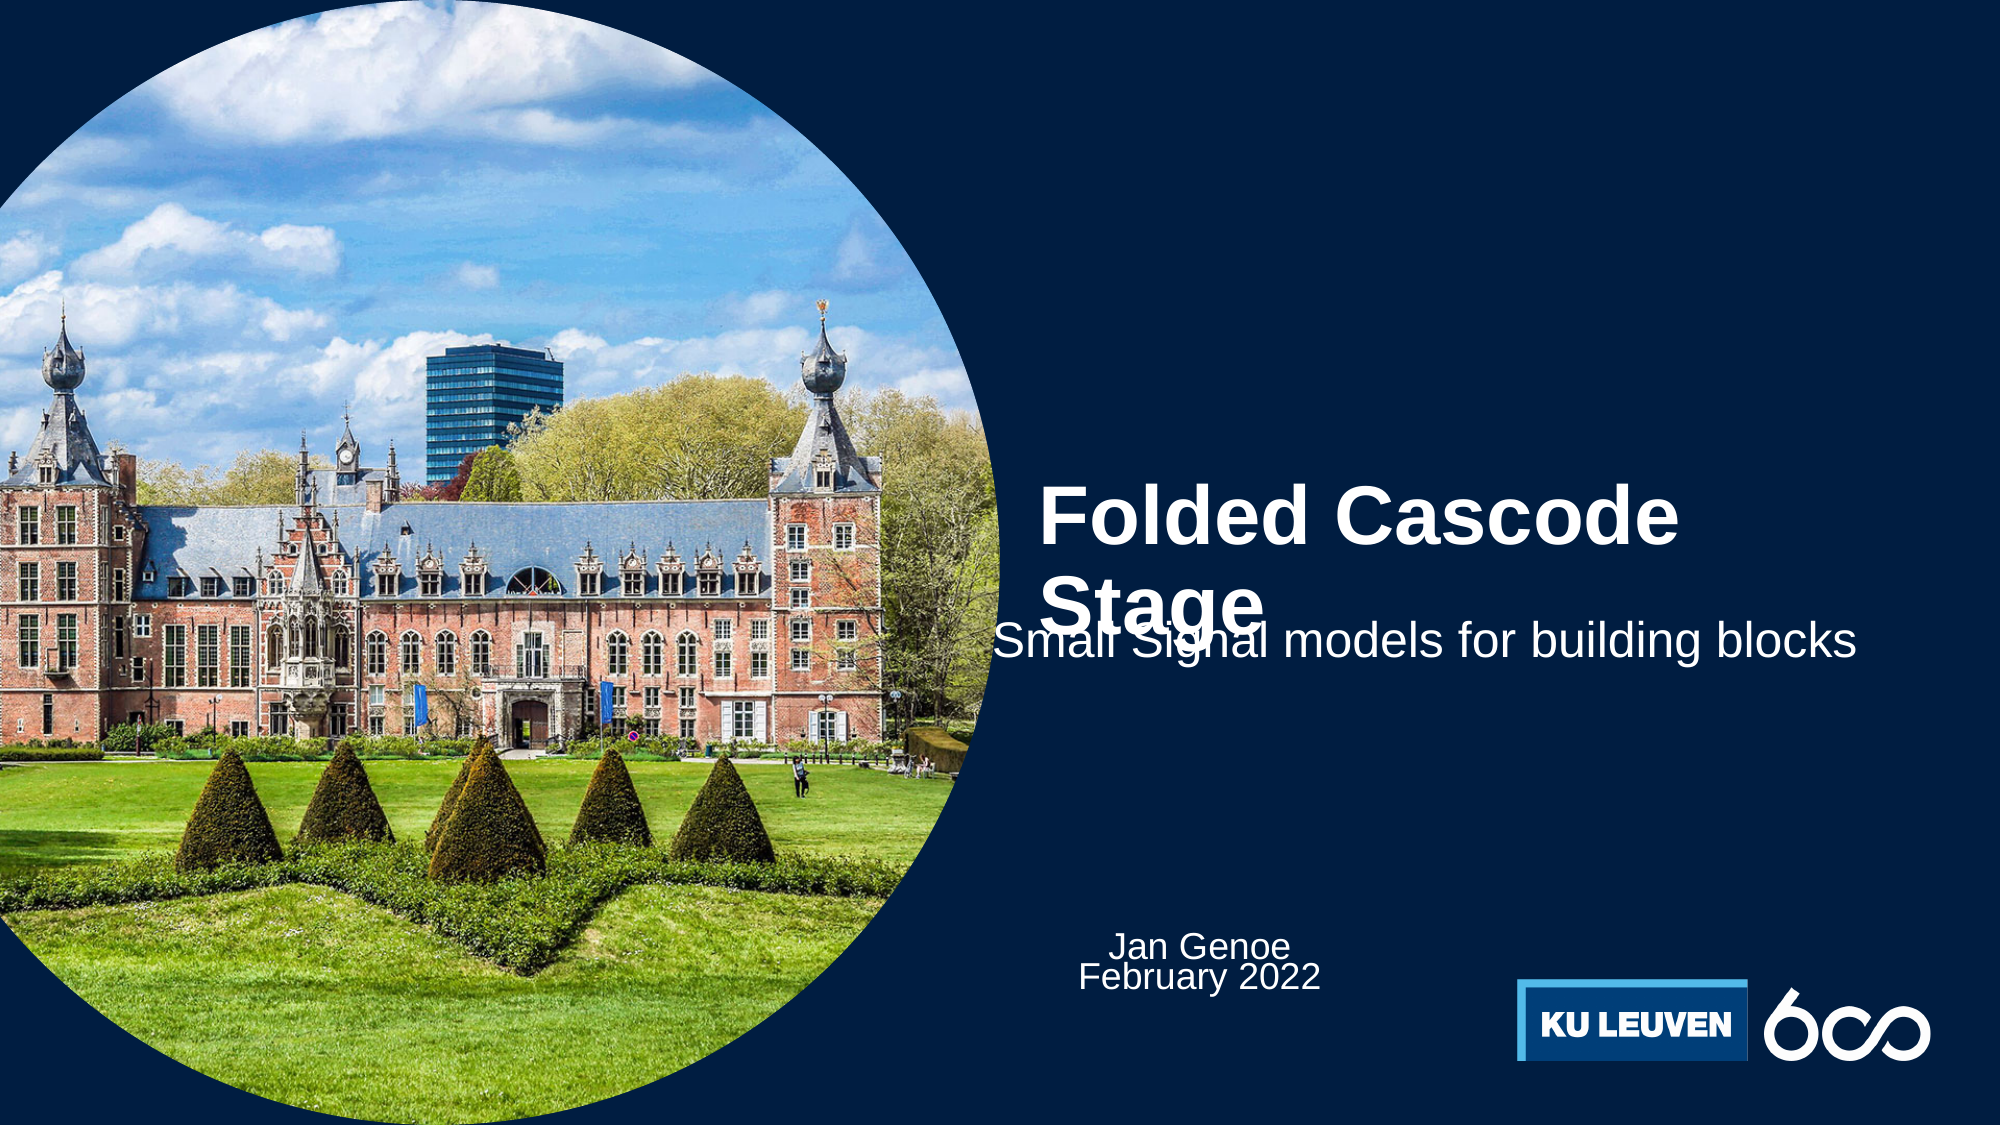

# Folded Cascode Stage
Small Signal models for building blocks
Jan Genoe
February 2022